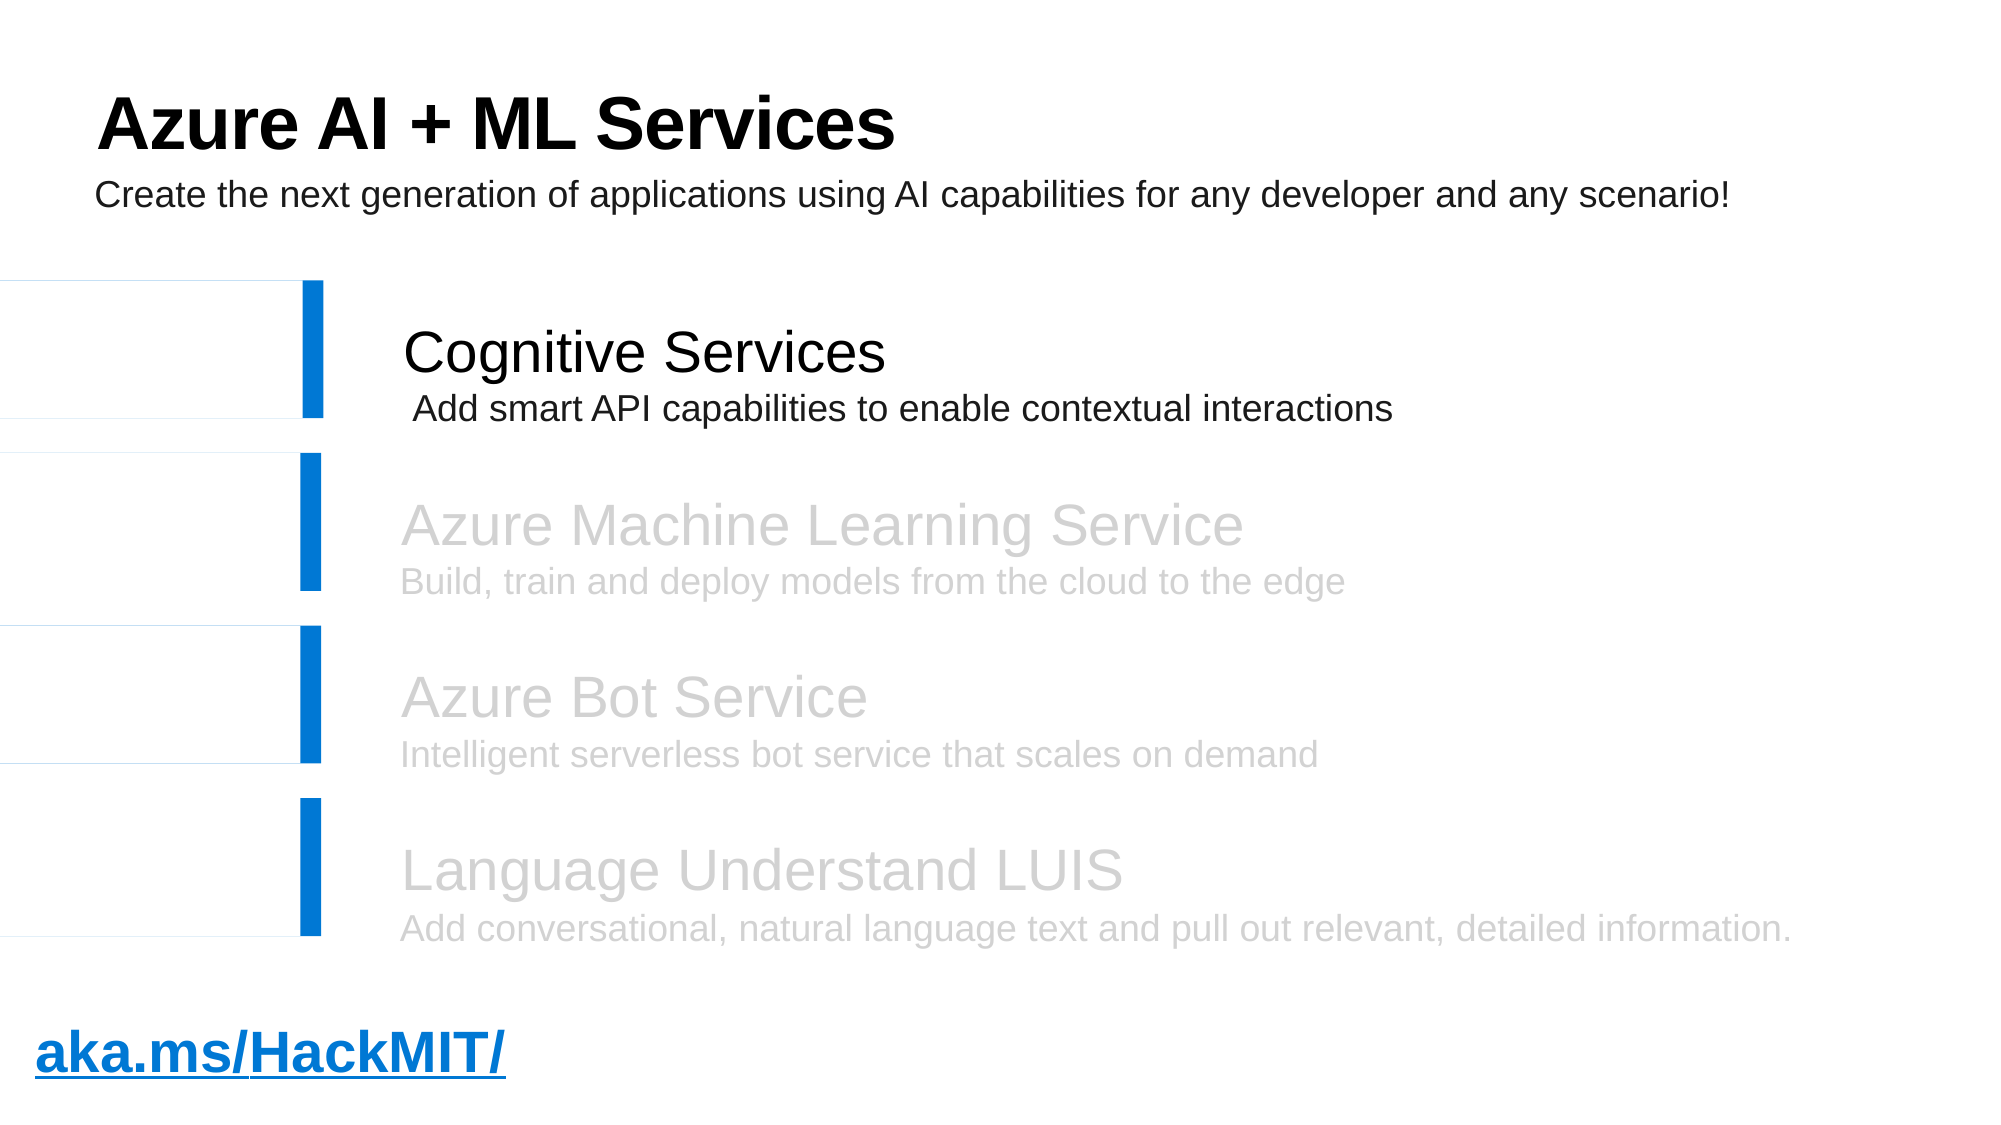

# Azure AI + ML Services
Create the next generation of applications using AI capabilities for any developer and any scenario!

Cognitive Services
Add smart API capabilities to enable contextual interactions

Azure Machine Learning Service
Build, train and deploy models from the cloud to the edge

Azure Bot Service
Intelligent serverless bot service that scales on demand

Language Understand LUIS
Add conversational, natural language text and pull out relevant, detailed information.
aka.ms/HackMIT/